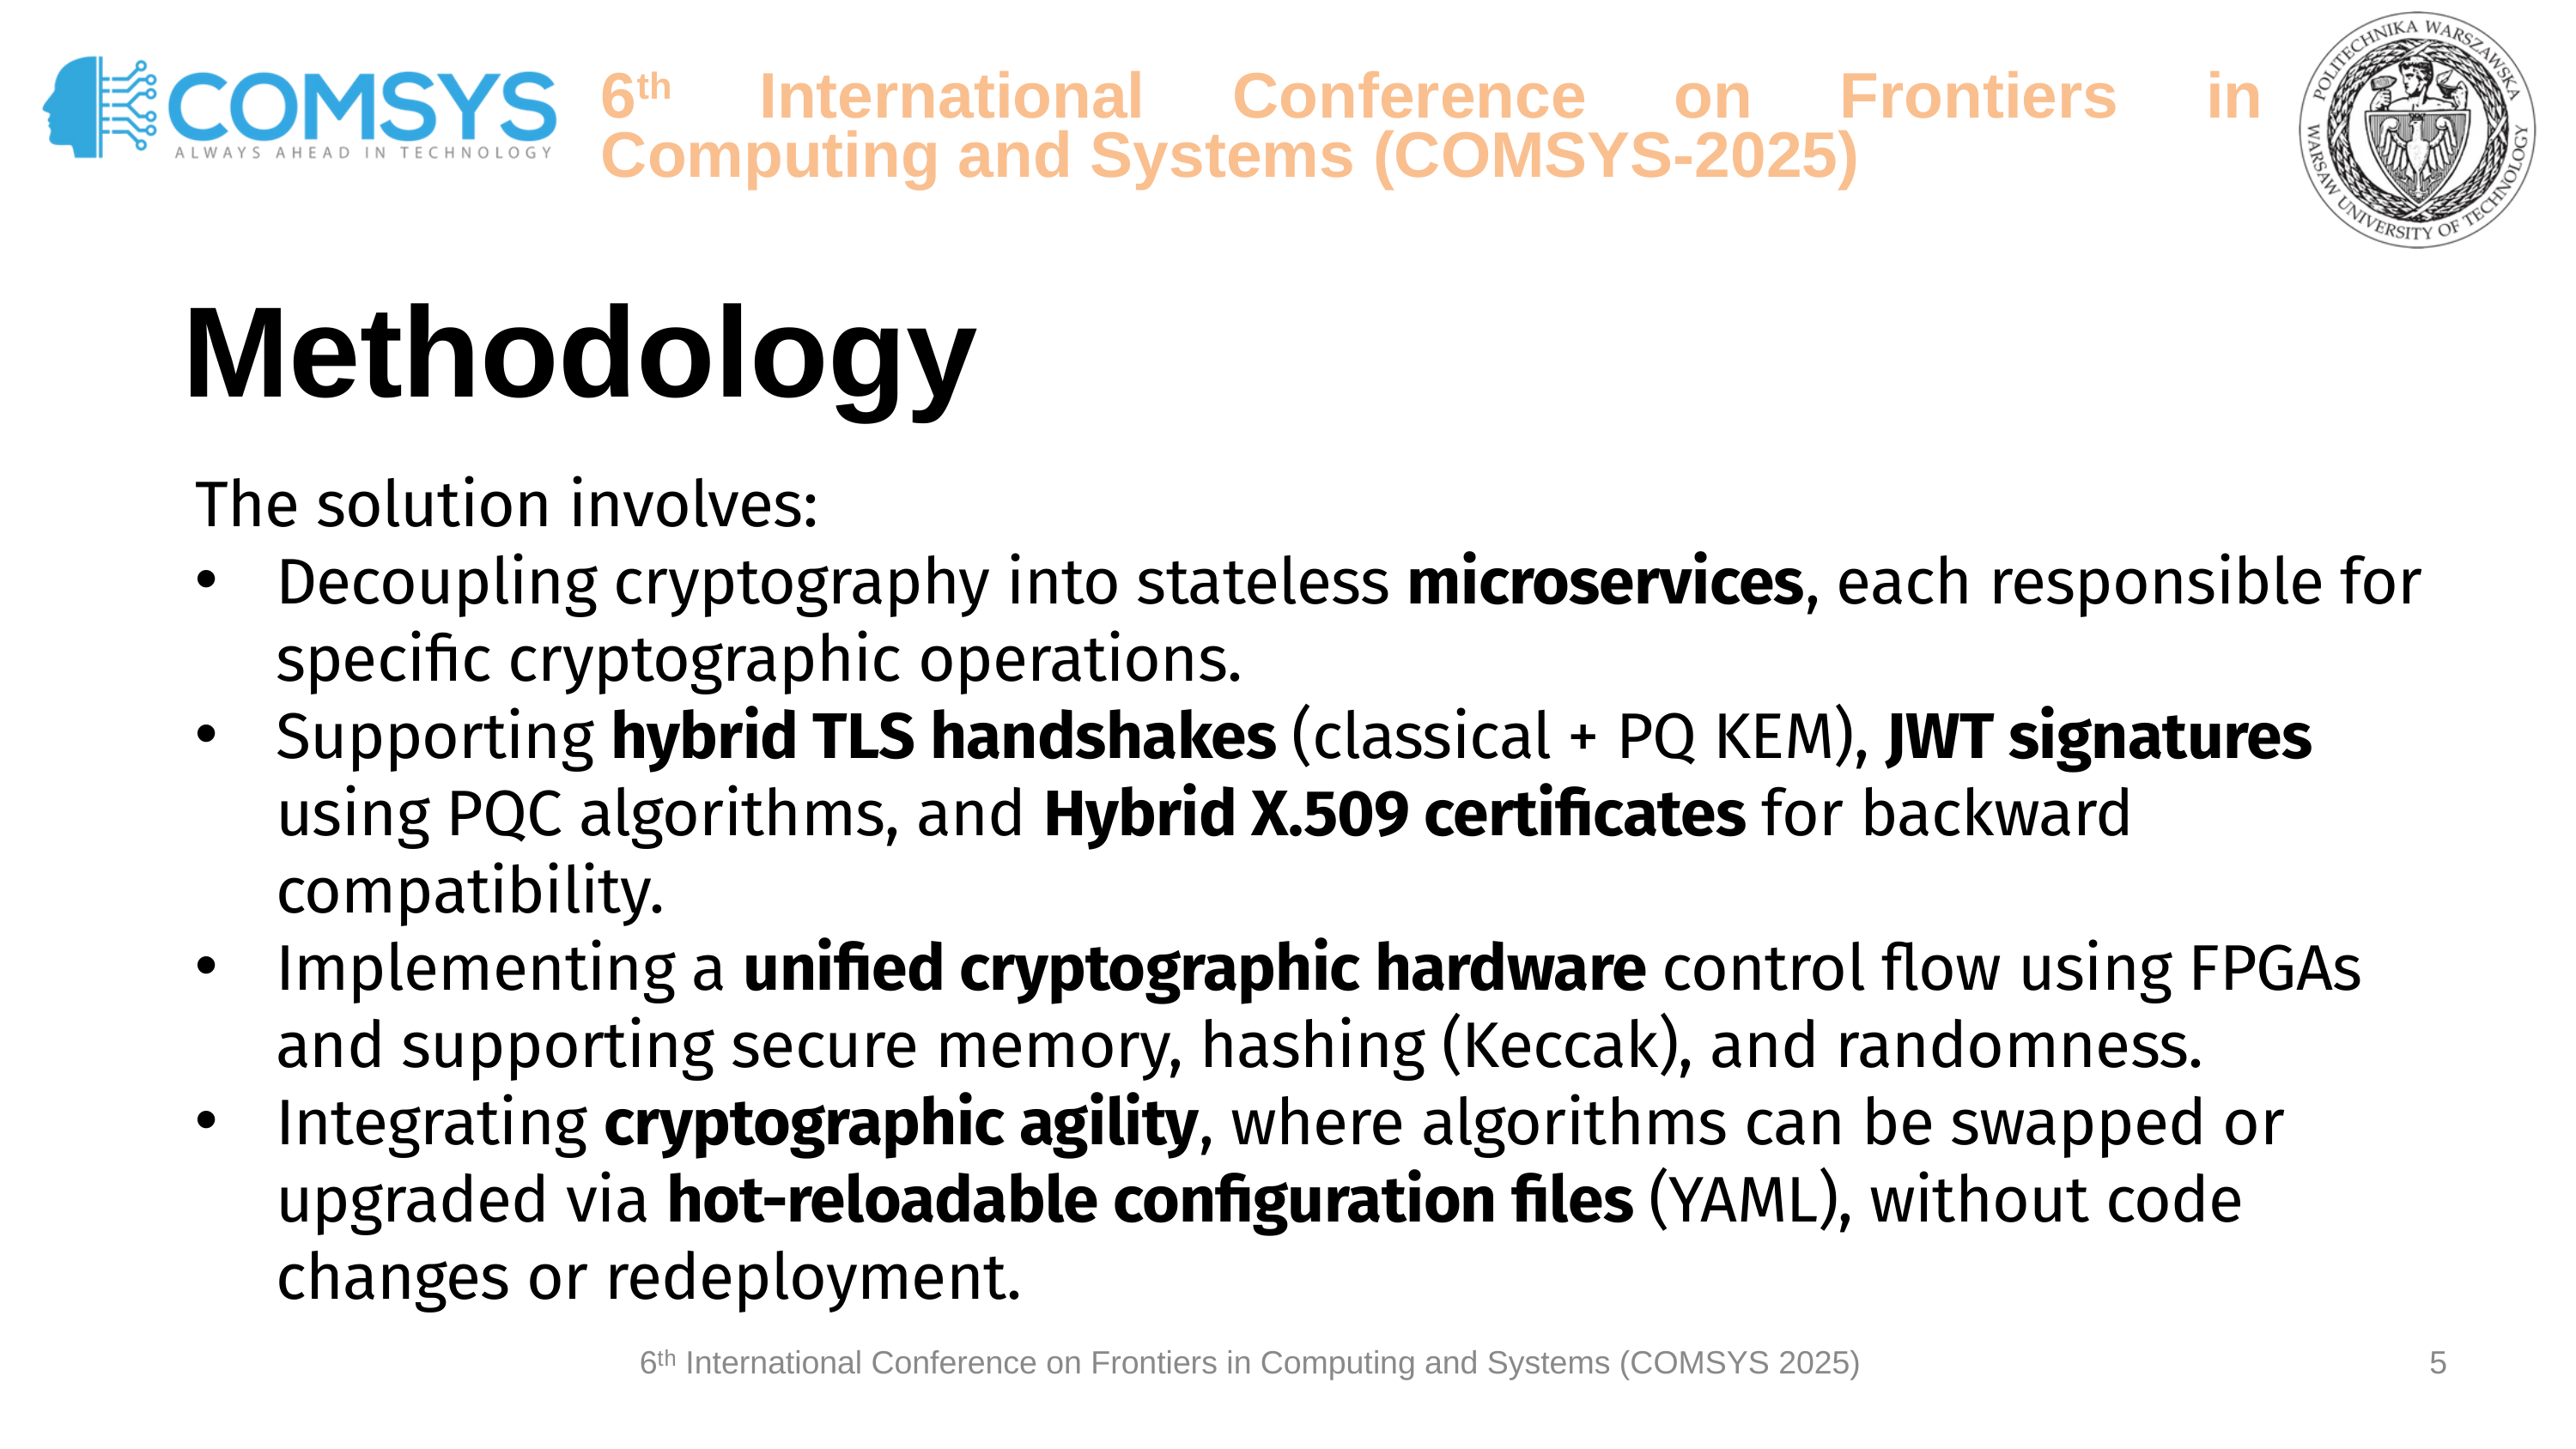

6th International Conference on Frontiers in Computing and Systems (COMSYS-2025)
Methodology
The solution involves:
Decoupling cryptography into stateless microservices, each responsible for specific cryptographic operations.
Supporting hybrid TLS handshakes (classical + PQ KEM), JWT signatures using PQC algorithms, and Hybrid X.509 certificates for backward compatibility.
Implementing a unified cryptographic hardware control flow using FPGAs and supporting secure memory, hashing (Keccak), and randomness.
Integrating cryptographic agility, where algorithms can be swapped or upgraded via hot-reloadable configuration files (YAML), without code changes or redeployment.
6ᵗʰ International Conference on Frontiers in Computing and Systems (COMSYS 2025)
5